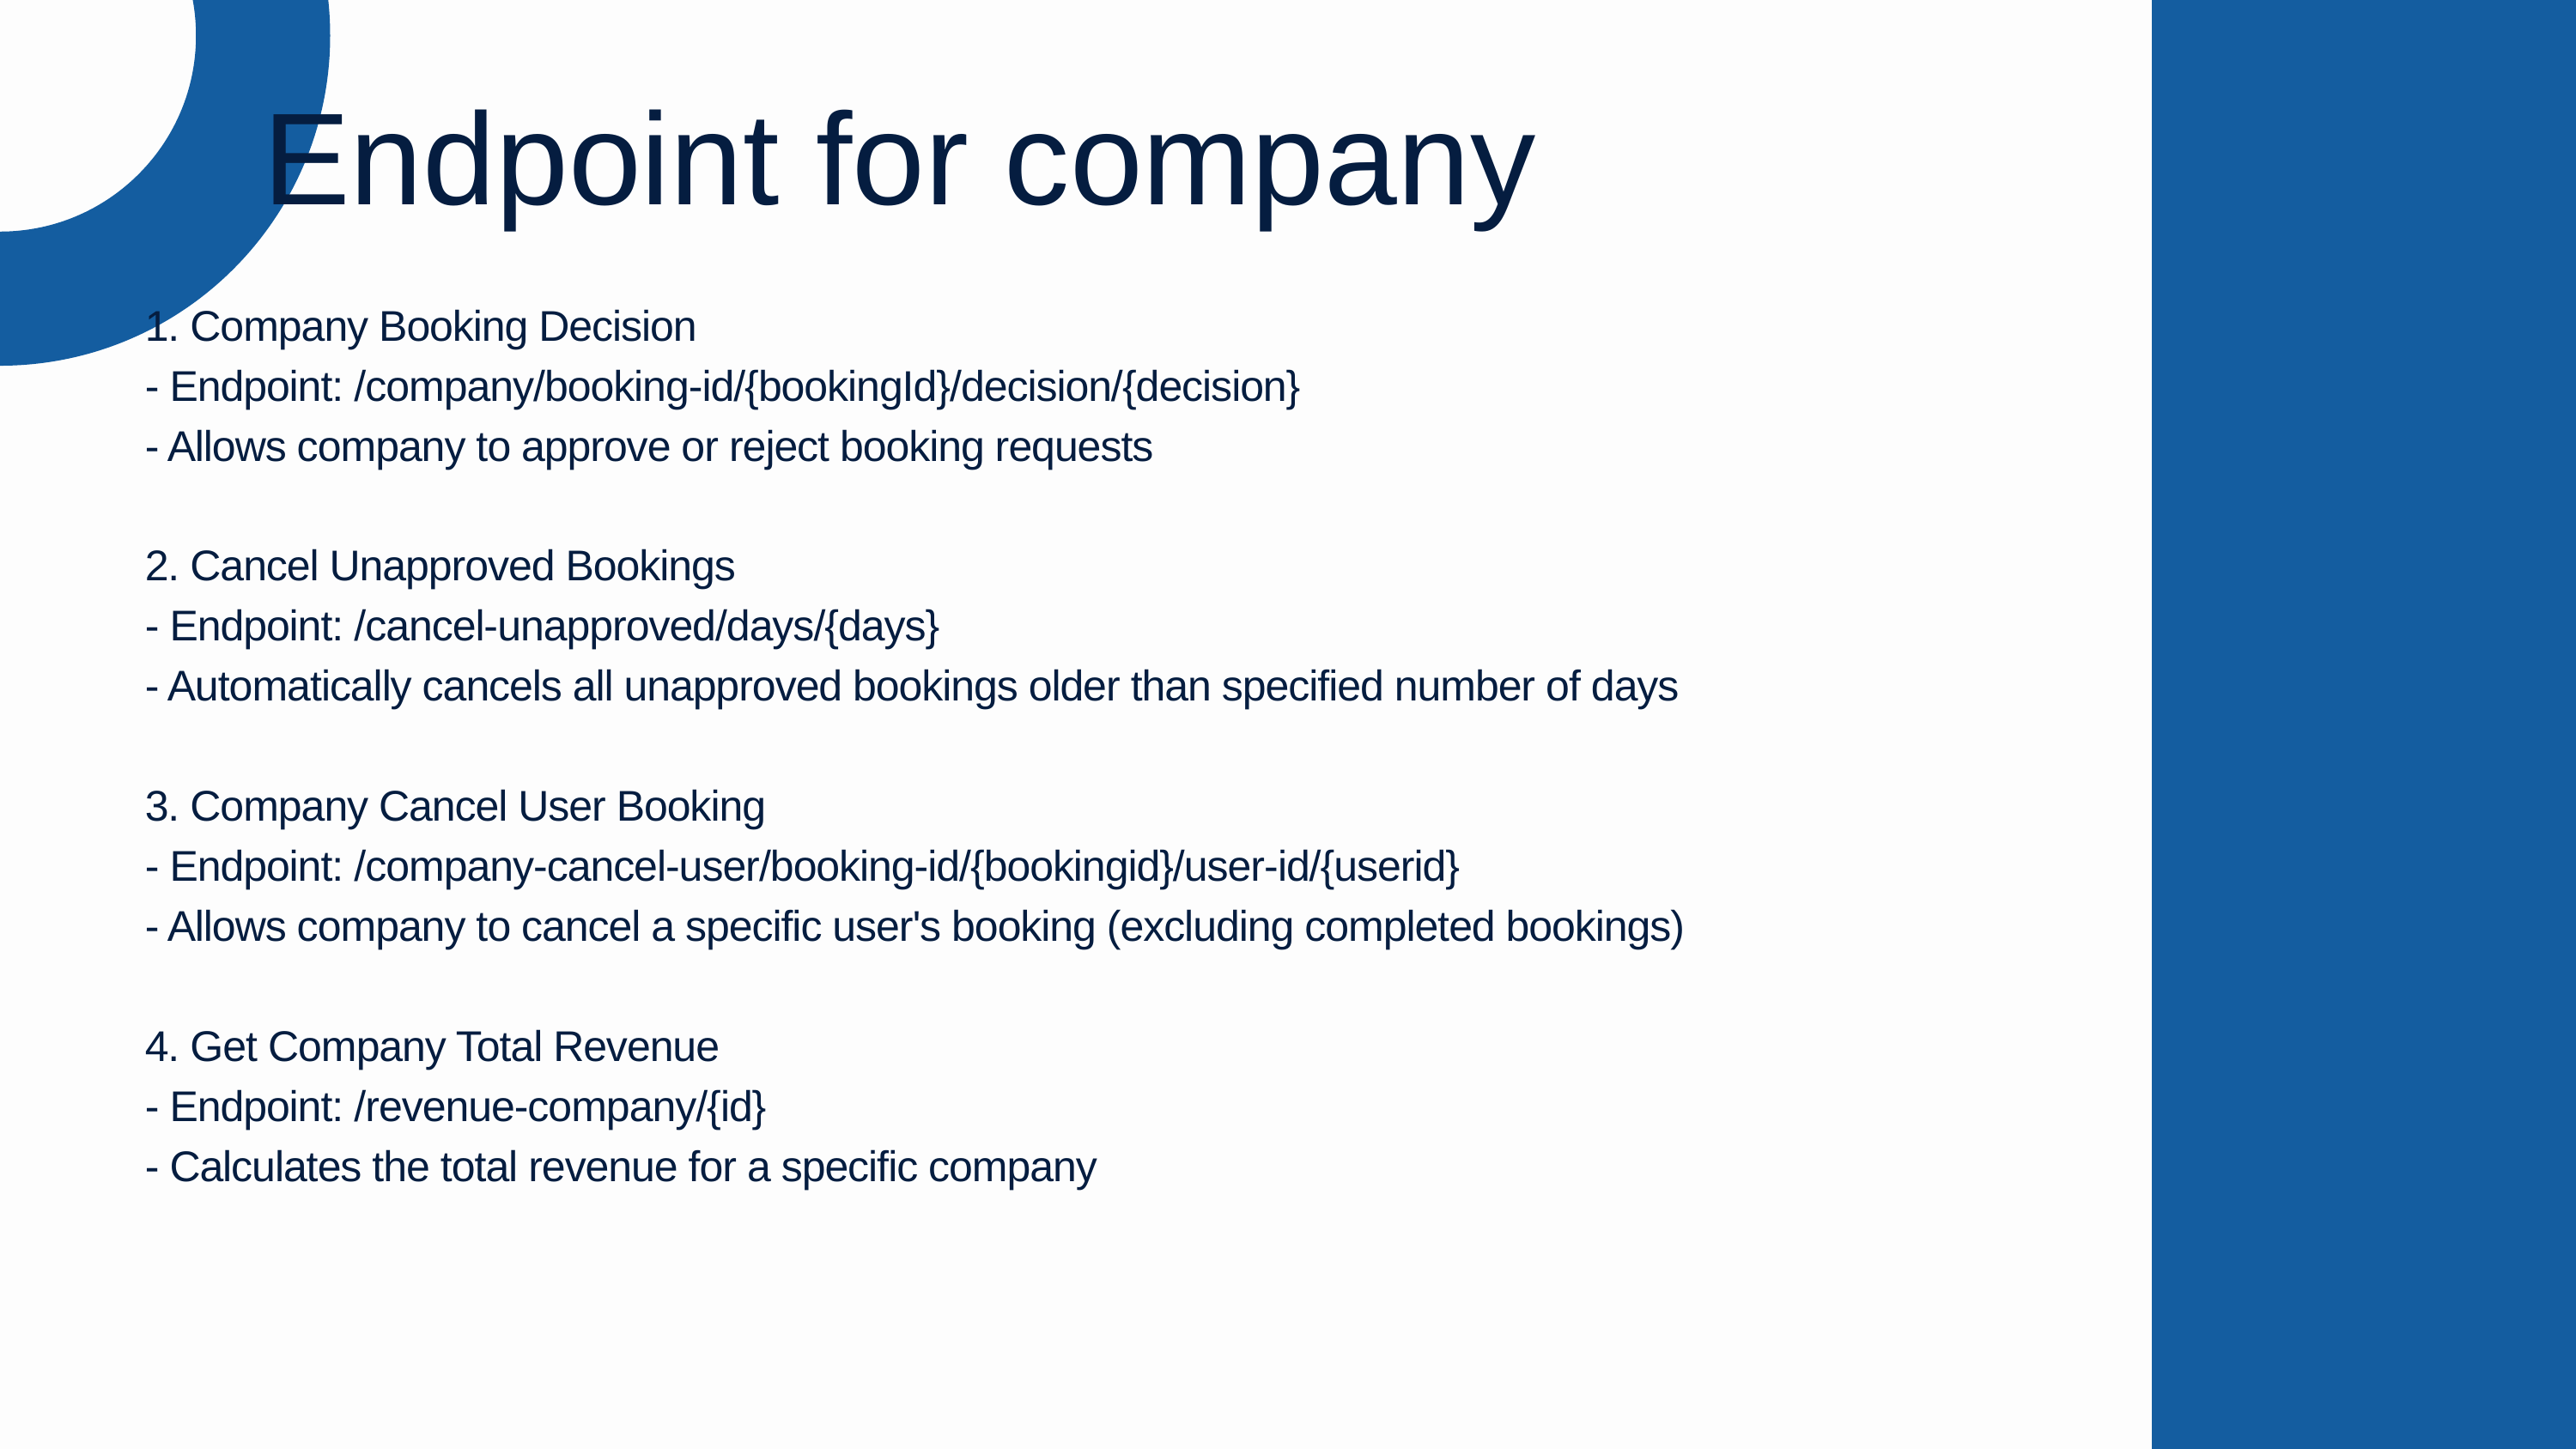

Endpoint for company
1. Company Booking Decision
- Endpoint: /company/booking-id/{bookingId}/decision/{decision}
- Allows company to approve or reject booking requests

2. Cancel Unapproved Bookings
- Endpoint: /cancel-unapproved/days/{days}
- Automatically cancels all unapproved bookings older than specified number of days

3. Company Cancel User Booking
- Endpoint: /company-cancel-user/booking-id/{bookingid}/user-id/{userid}
- Allows company to cancel a specific user's booking (excluding completed bookings)

4. Get Company Total Revenue
- Endpoint: /revenue-company/{id}
- Calculates the total revenue for a specific company